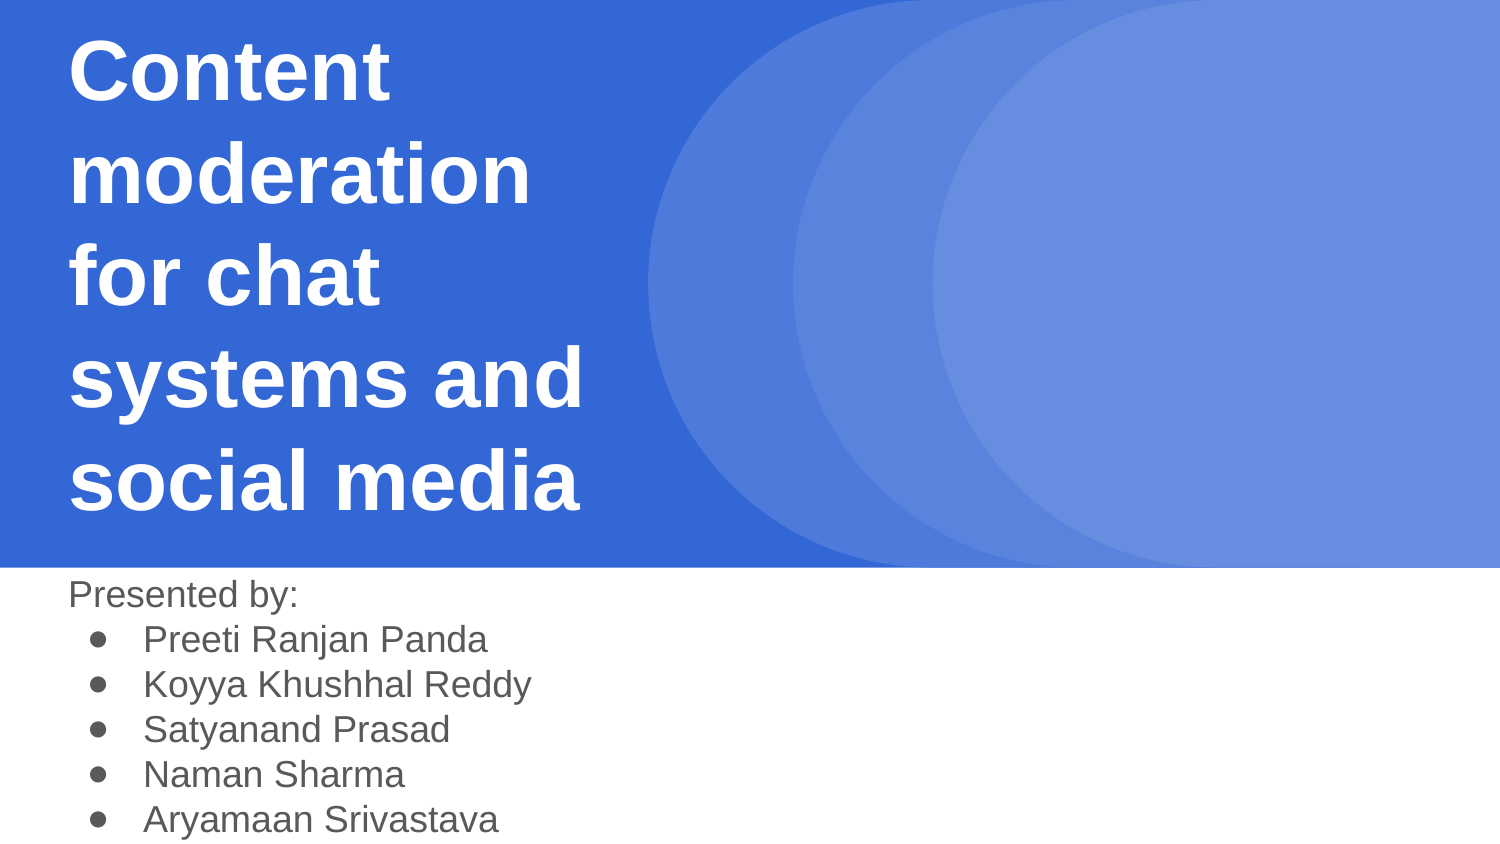

# Content moderation for chat systems and social media
Presented by:
Preeti Ranjan Panda
Koyya Khushhal Reddy
Satyanand Prasad
Naman Sharma
Aryamaan Srivastava